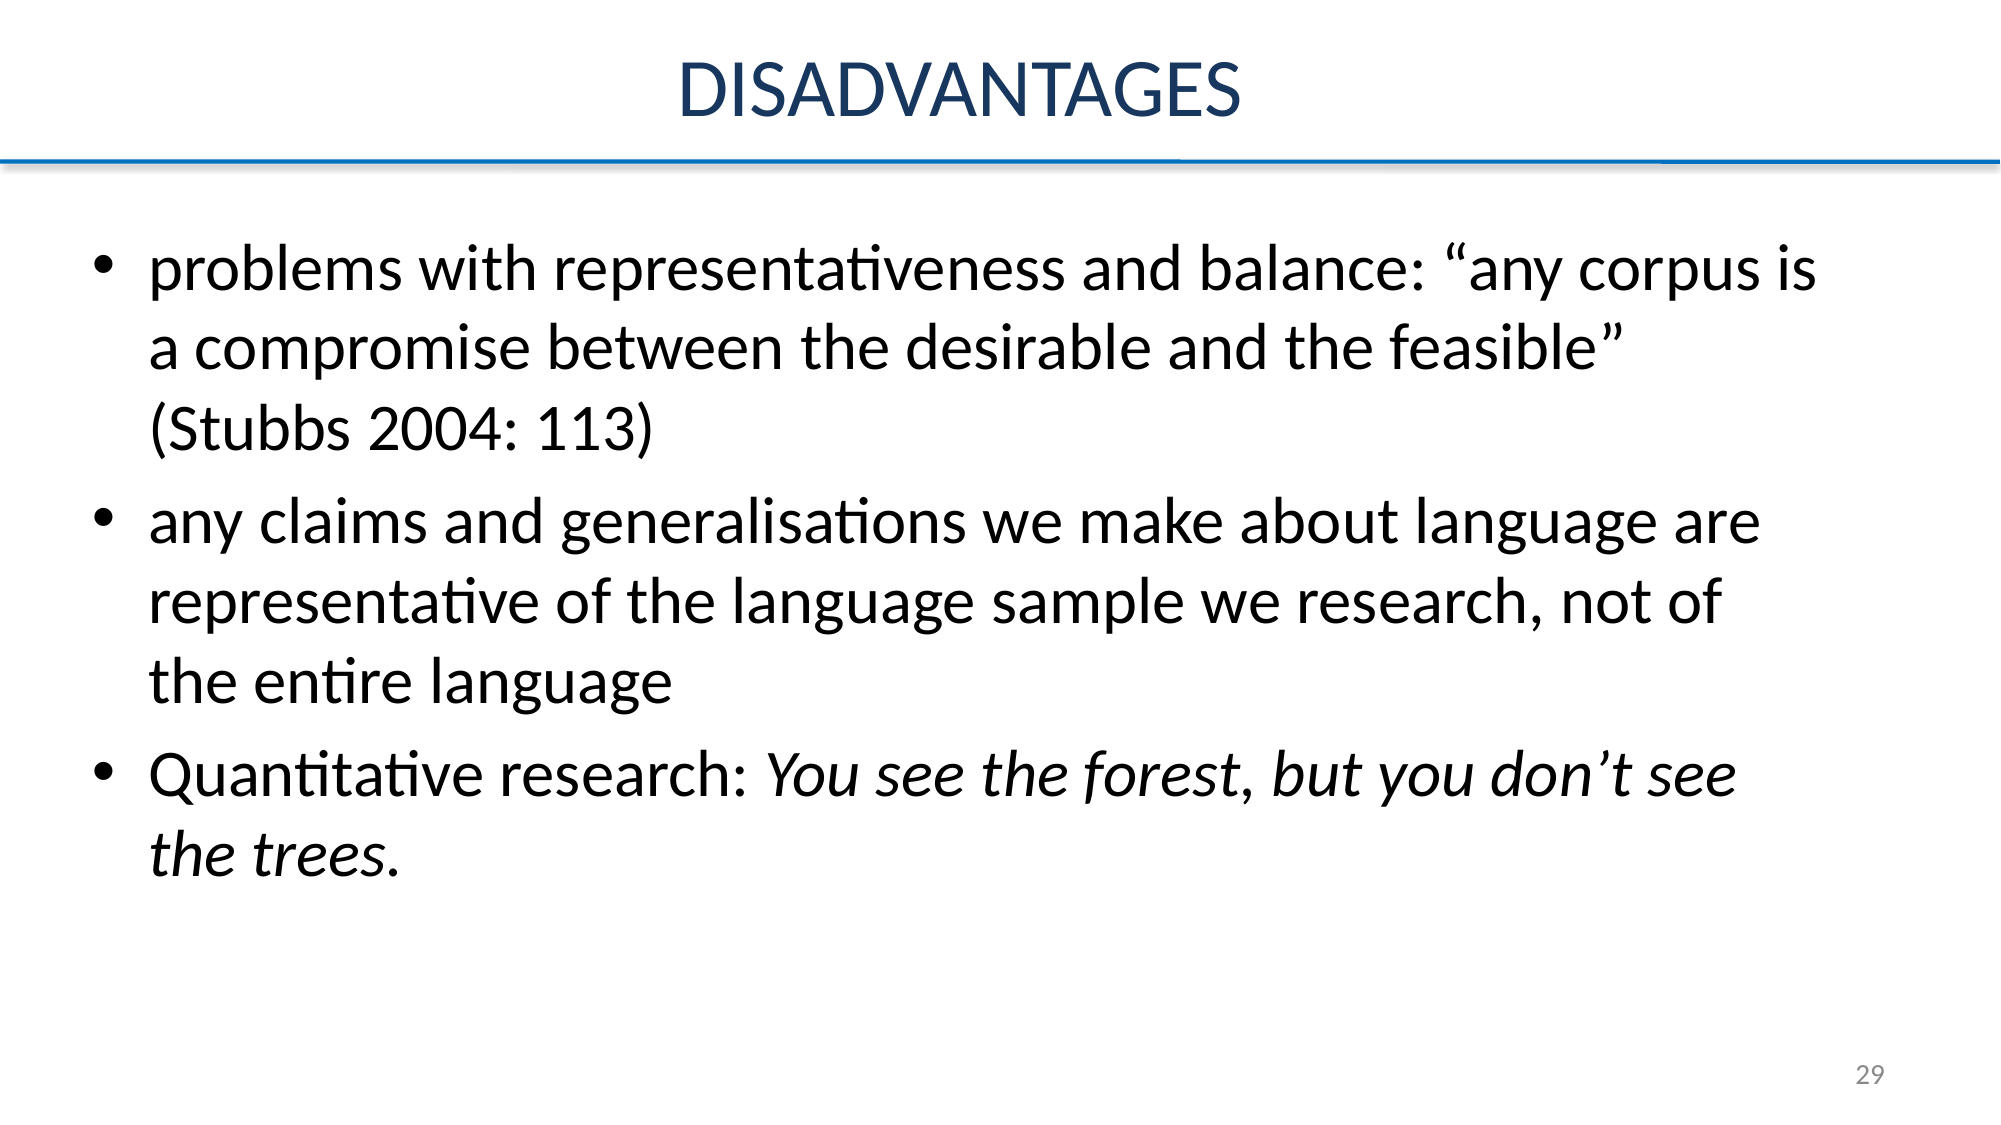

# Disadvantages
problems with representativeness and balance: “any corpus is a compromise between the desirable and the feasible” (Stubbs 2004: 113)
any claims and generalisations we make about language are representative of the language sample we research, not of the entire language
Quantitative research: You see the forest, but you don’t see the trees.
29